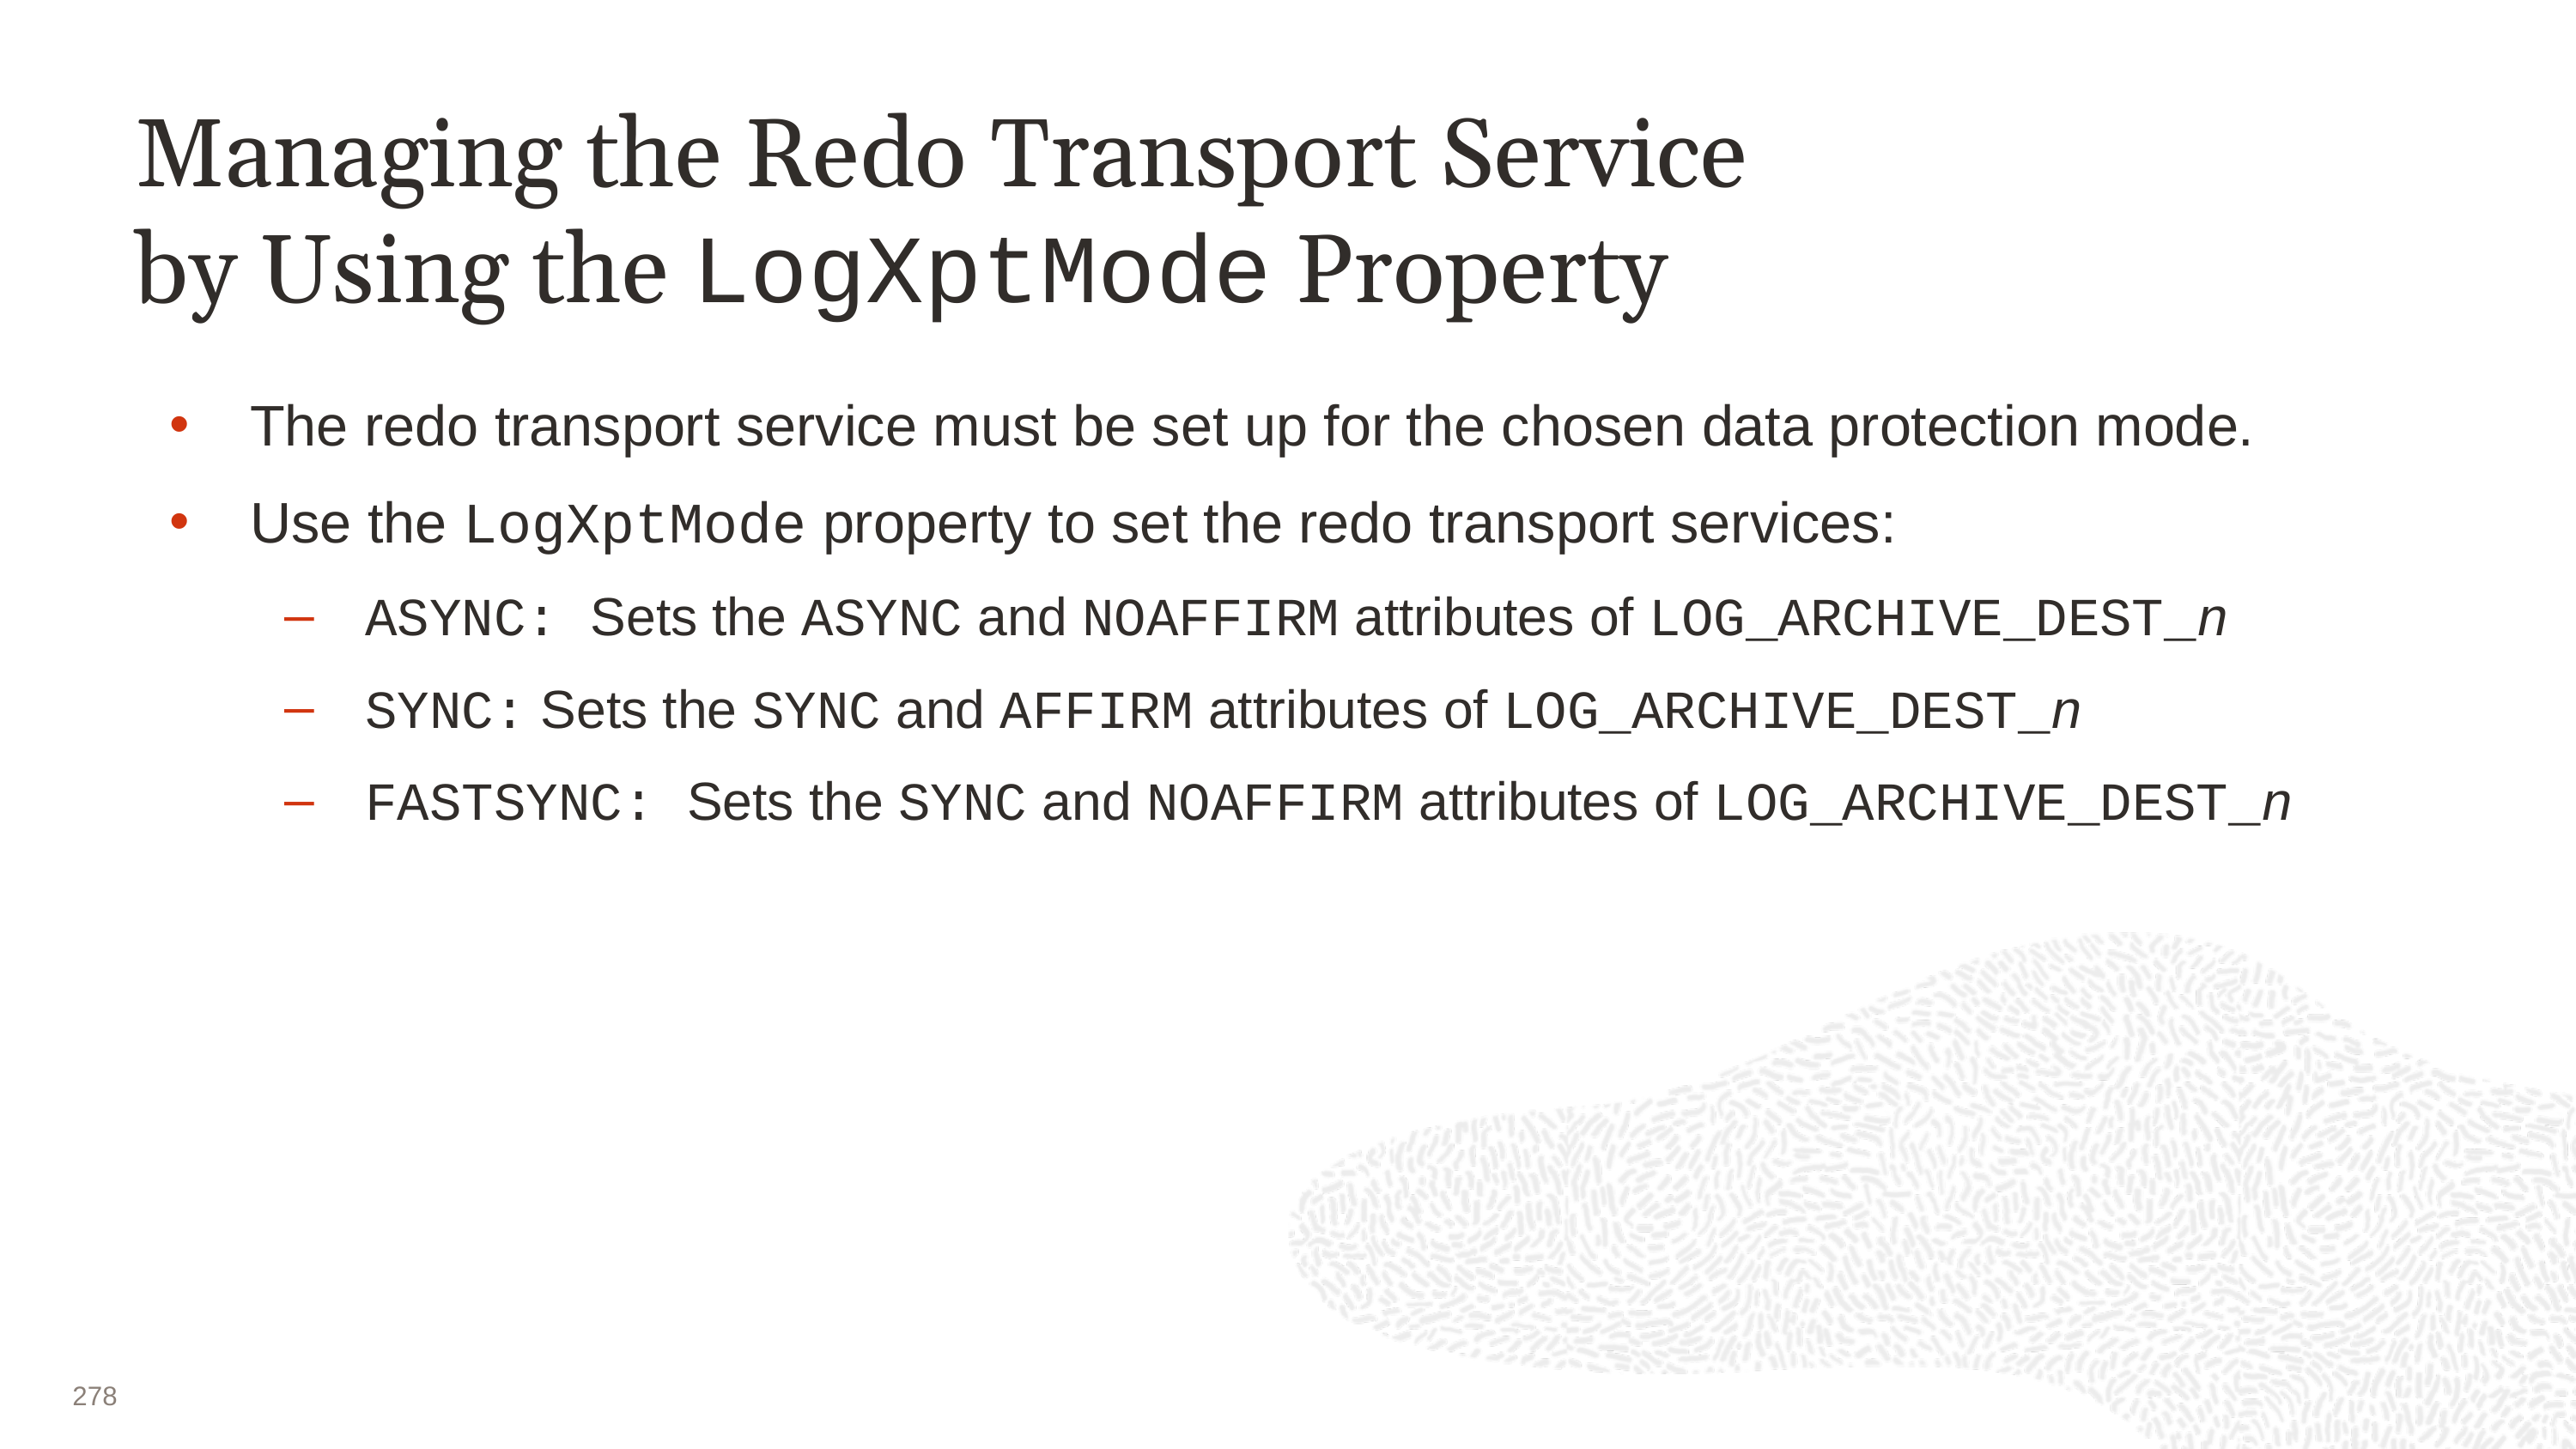

# Managing the Redo Transport Service by Using the LogXptMode Property
The redo transport service must be set up for the chosen data protection mode.
Use the LogXptMode property to set the redo transport services:
ASYNC: Sets the ASYNC and NOAFFIRM attributes of LOG_ARCHIVE_DEST_n
SYNC: Sets the SYNC and AFFIRM attributes of LOG_ARCHIVE_DEST_n
FASTSYNC: Sets the SYNC and NOAFFIRM attributes of LOG_ARCHIVE_DEST_n